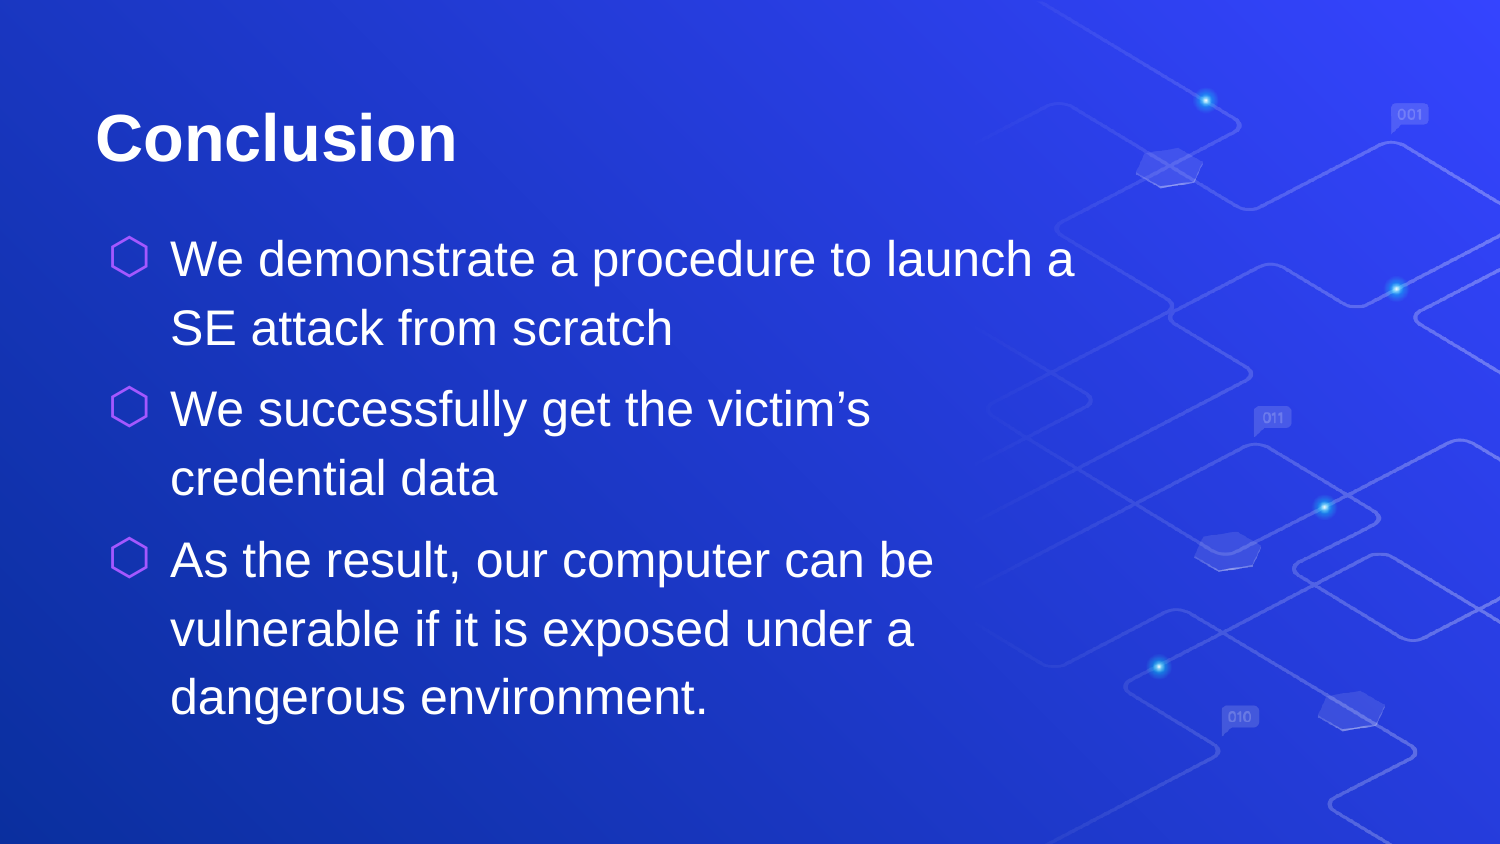

# Conclusion
We demonstrate a procedure to launch a SE attack from scratch
We successfully get the victim’s credential data
As the result, our computer can be vulnerable if it is exposed under a dangerous environment.